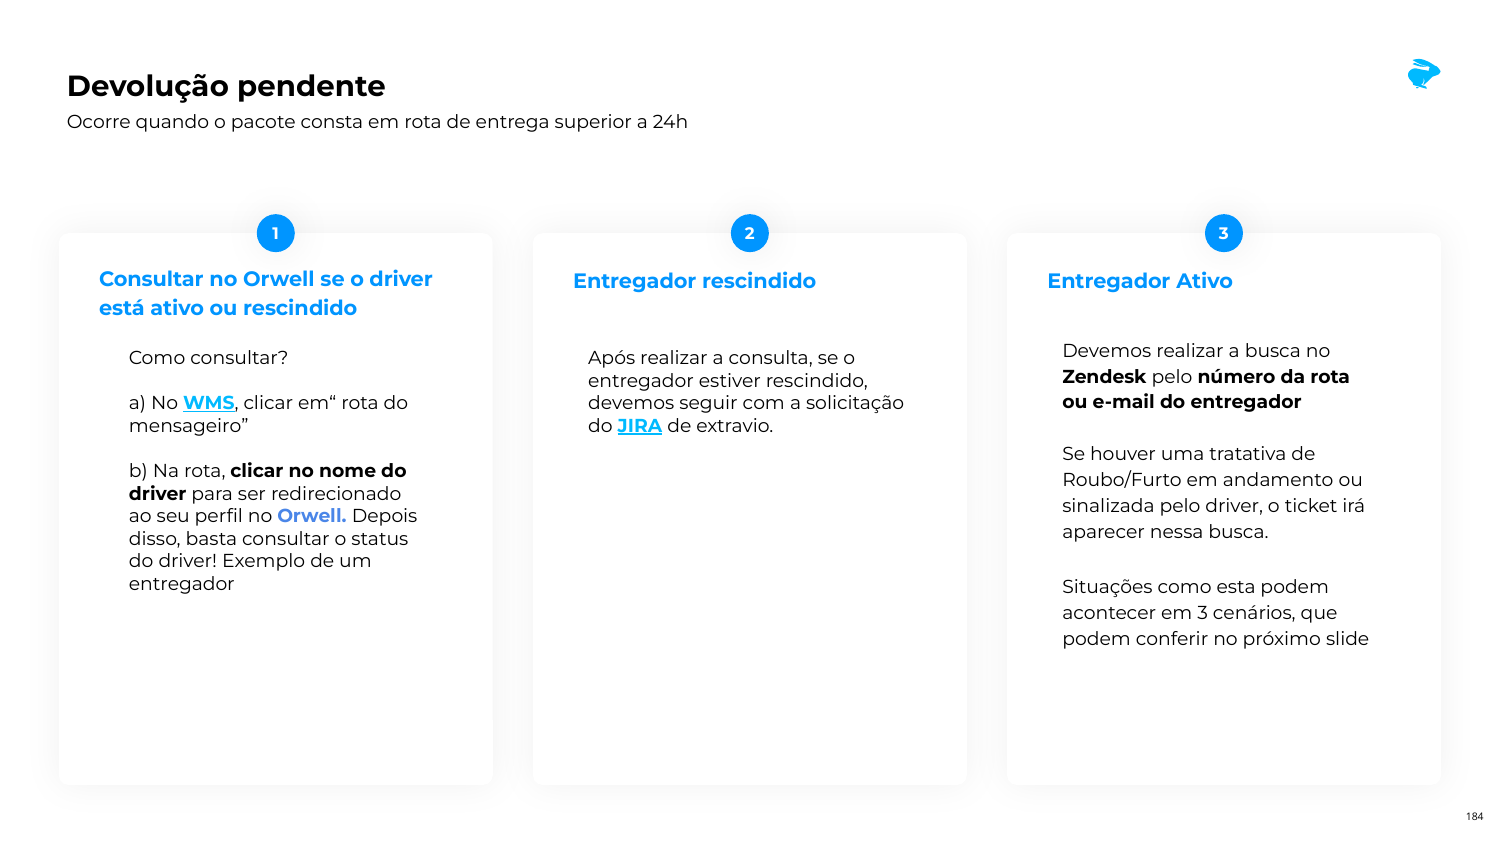

# Devolução pendente
Ocorre quando o pacote consta em rota de entrega superior a 24h
1
2
3

Consultar no Orwell se o driver está ativo ou rescindido
Entregador rescindido
Entregador Ativo
Devemos realizar a busca no Zendesk pelo número da rota ou e-mail do entregador
Se houver uma tratativa de Roubo/Furto em andamento ou sinalizada pelo driver, o ticket irá aparecer nessa busca.
Situações como esta podem acontecer em 3 cenários, que podem conferir no próximo slide

Como consultar?
a) No WMS, clicar em“ rota do mensageiro”

b) Na rota, clicar no nome do driver para ser redirecionado ao seu perfil no Orwell. Depois disso, basta consultar o status do driver! Exemplo de um entregador

Após realizar a consulta, se o entregador estiver rescindido, devemos seguir com a solicitação do JIRA de extravio.
184